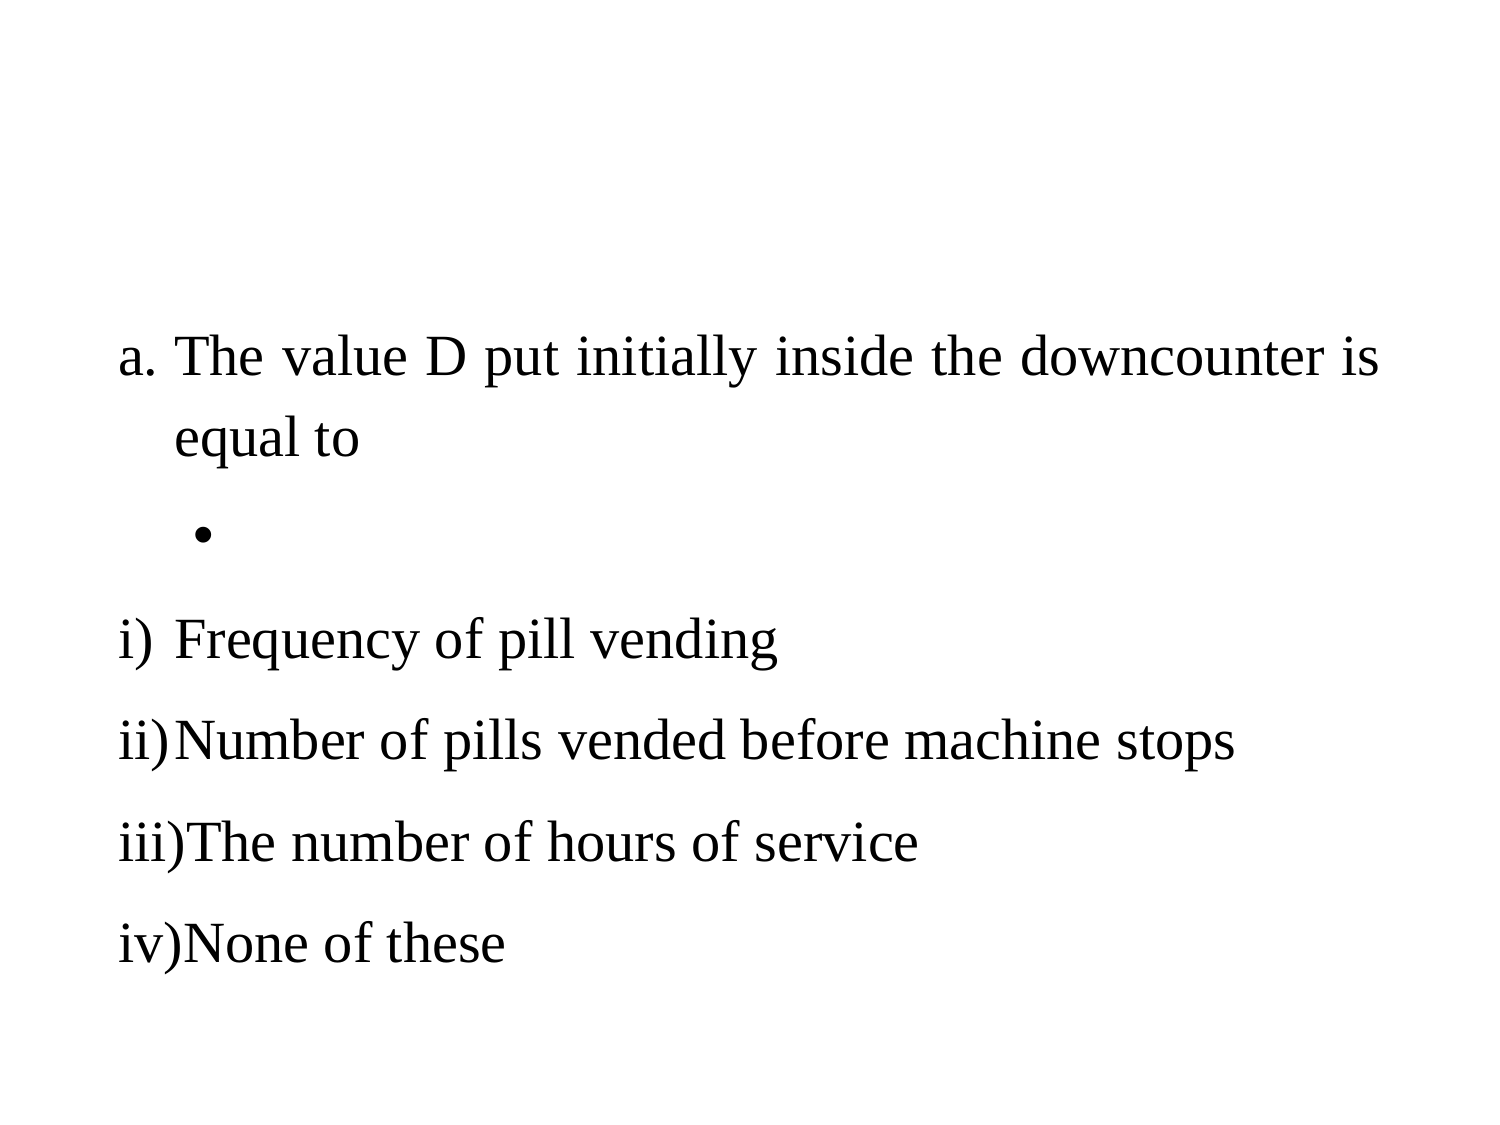

#
The value D put initially inside the downcounter is equal to

Frequency of pill vending
Number of pills vended before machine stops
The number of hours of service
None of these